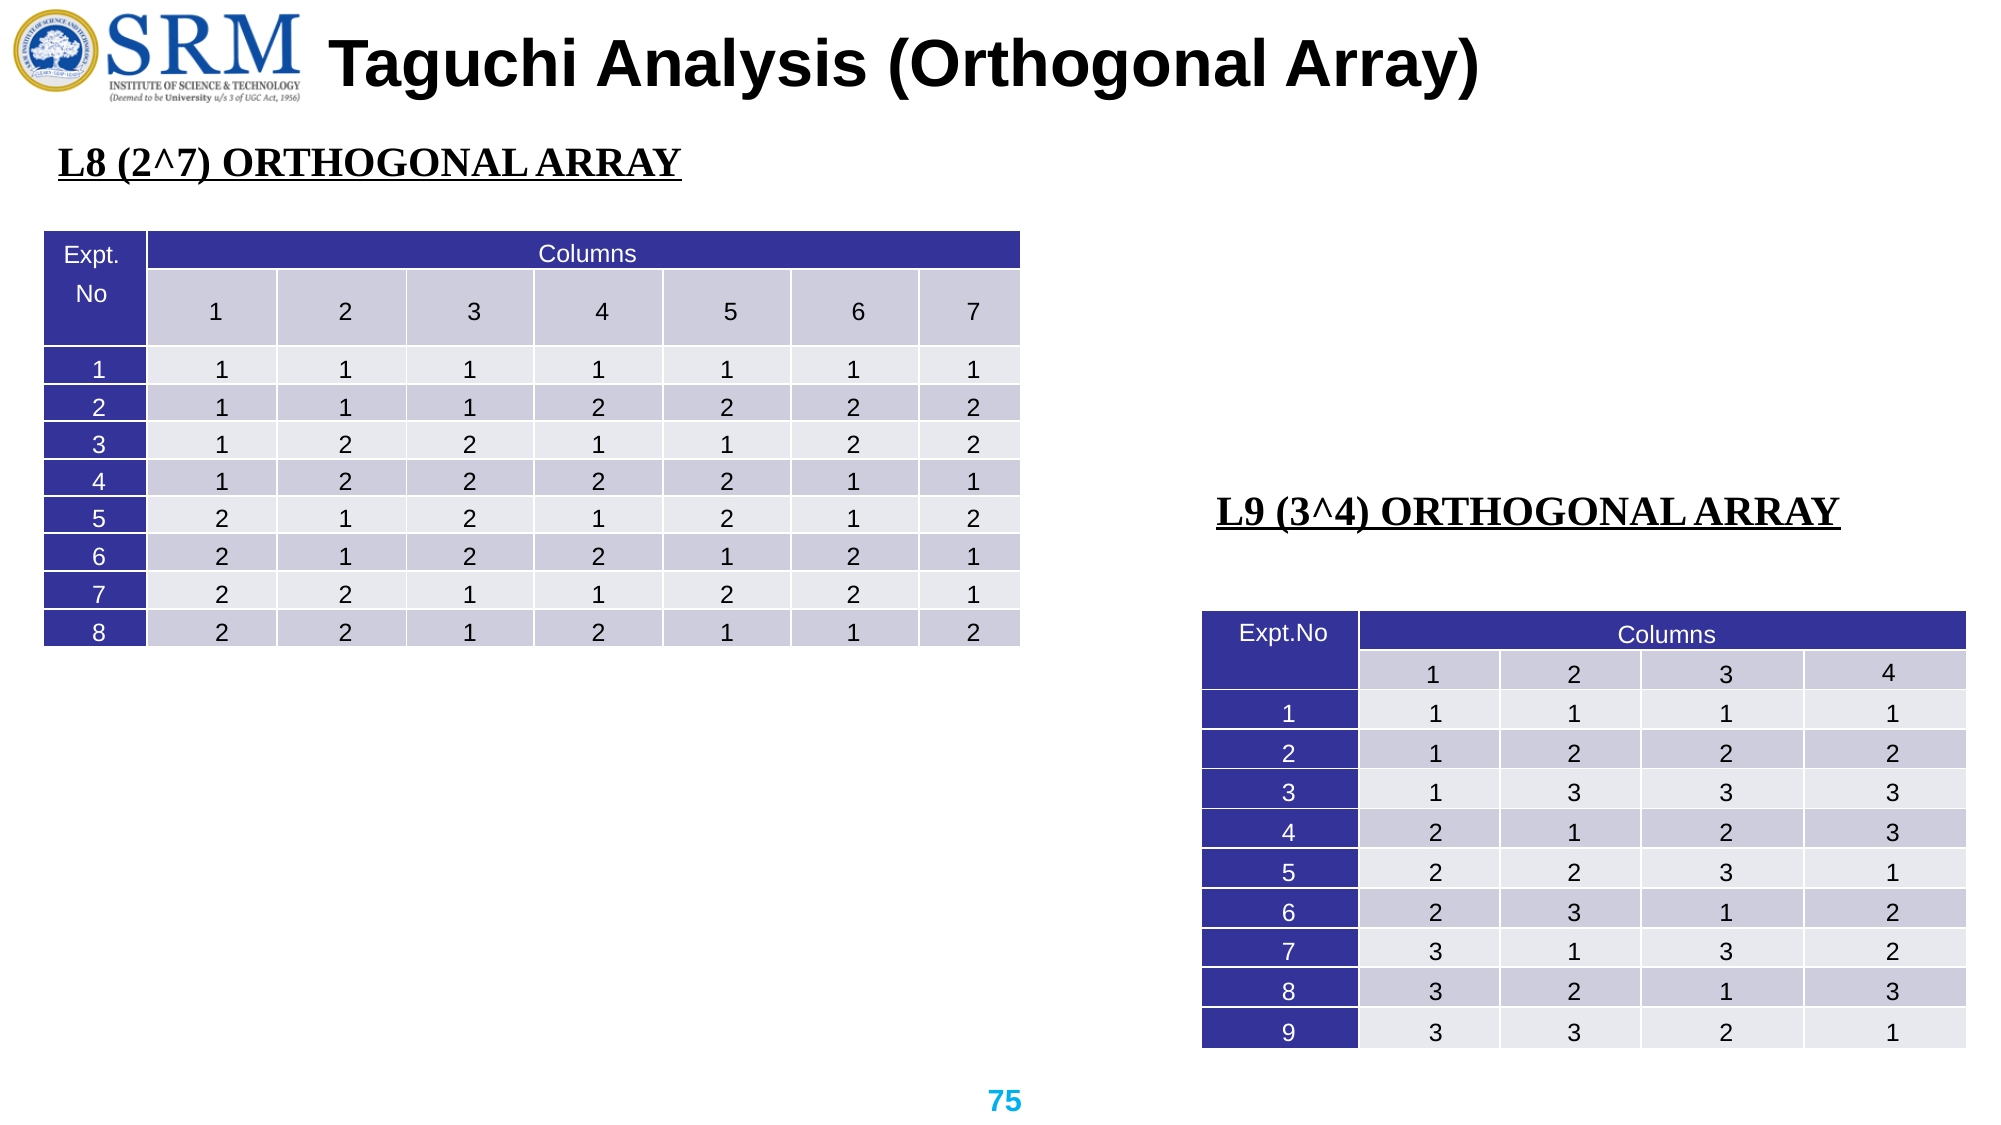

# Taguchi Analysis (Orthogonal Array)
L8 (2^7) ORTHOGONAL ARRAY
| Expt. No | Columns |  |  |  |  |  |  |
| --- | --- | --- | --- | --- | --- | --- | --- |
|  | 1 | 2 | 3 | 4 | 5 | 6 | 7 |
| 1 | 1 | 1 | 1 | 1 | 1 | 1 | 1 |
| 2 | 1 | 1 | 1 | 2 | 2 | 2 | 2 |
| 3 | 1 | 2 | 2 | 1 | 1 | 2 | 2 |
| 4 | 1 | 2 | 2 | 2 | 2 | 1 | 1 |
| 5 | 2 | 1 | 2 | 1 | 2 | 1 | 2 |
| 6 | 2 | 1 | 2 | 2 | 1 | 2 | 1 |
| 7 | 2 | 2 | 1 | 1 | 2 | 2 | 1 |
| 8 | 2 | 2 | 1 | 2 | 1 | 1 | 2 |
L9 (3^4) ORTHOGONAL ARRAY
| Expt.No | Columns |  |  |  |
| --- | --- | --- | --- | --- |
|  | 1 | 2 | 3 | 4 |
| 1 | 1 | 1 | 1 | 1 |
| 2 | 1 | 2 | 2 | 2 |
| 3 | 1 | 3 | 3 | 3 |
| 4 | 2 | 1 | 2 | 3 |
| 5 | 2 | 2 | 3 | 1 |
| 6 | 2 | 3 | 1 | 2 |
| 7 | 3 | 1 | 3 | 2 |
| 8 | 3 | 2 | 1 | 3 |
| 9 | 3 | 3 | 2 | 1 |
75